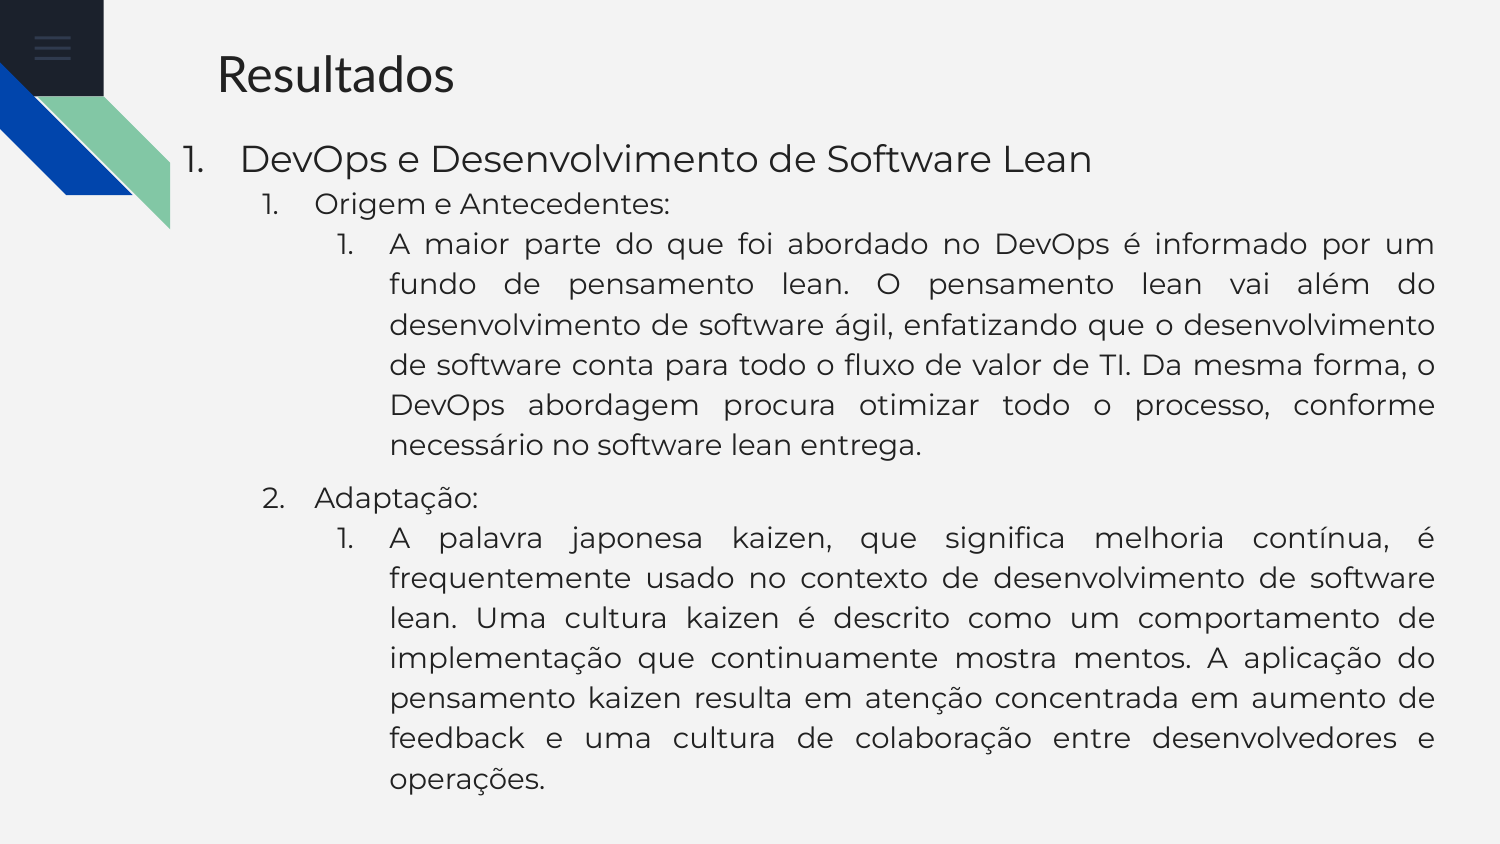

# Resultados
DevOps e Desenvolvimento de Software Lean
Origem e Antecedentes:
A maior parte do que foi abordado no DevOps é informado por um fundo de pensamento lean. O pensamento lean vai além do desenvolvimento de software ágil, enfatizando que o desenvolvimento de software conta para todo o fluxo de valor de TI. Da mesma forma, o DevOps abordagem procura otimizar todo o processo, conforme necessário no software lean entrega.
Adaptação:
A palavra japonesa kaizen, que significa melhoria contínua, é frequentemente usado no contexto de desenvolvimento de software lean. Uma cultura kaizen é descrito como um comportamento de implementação que continuamente mostra mentos. A aplicação do pensamento kaizen resulta em atenção concentrada em aumento de feedback e uma cultura de colaboração entre desenvolvedores e operações.